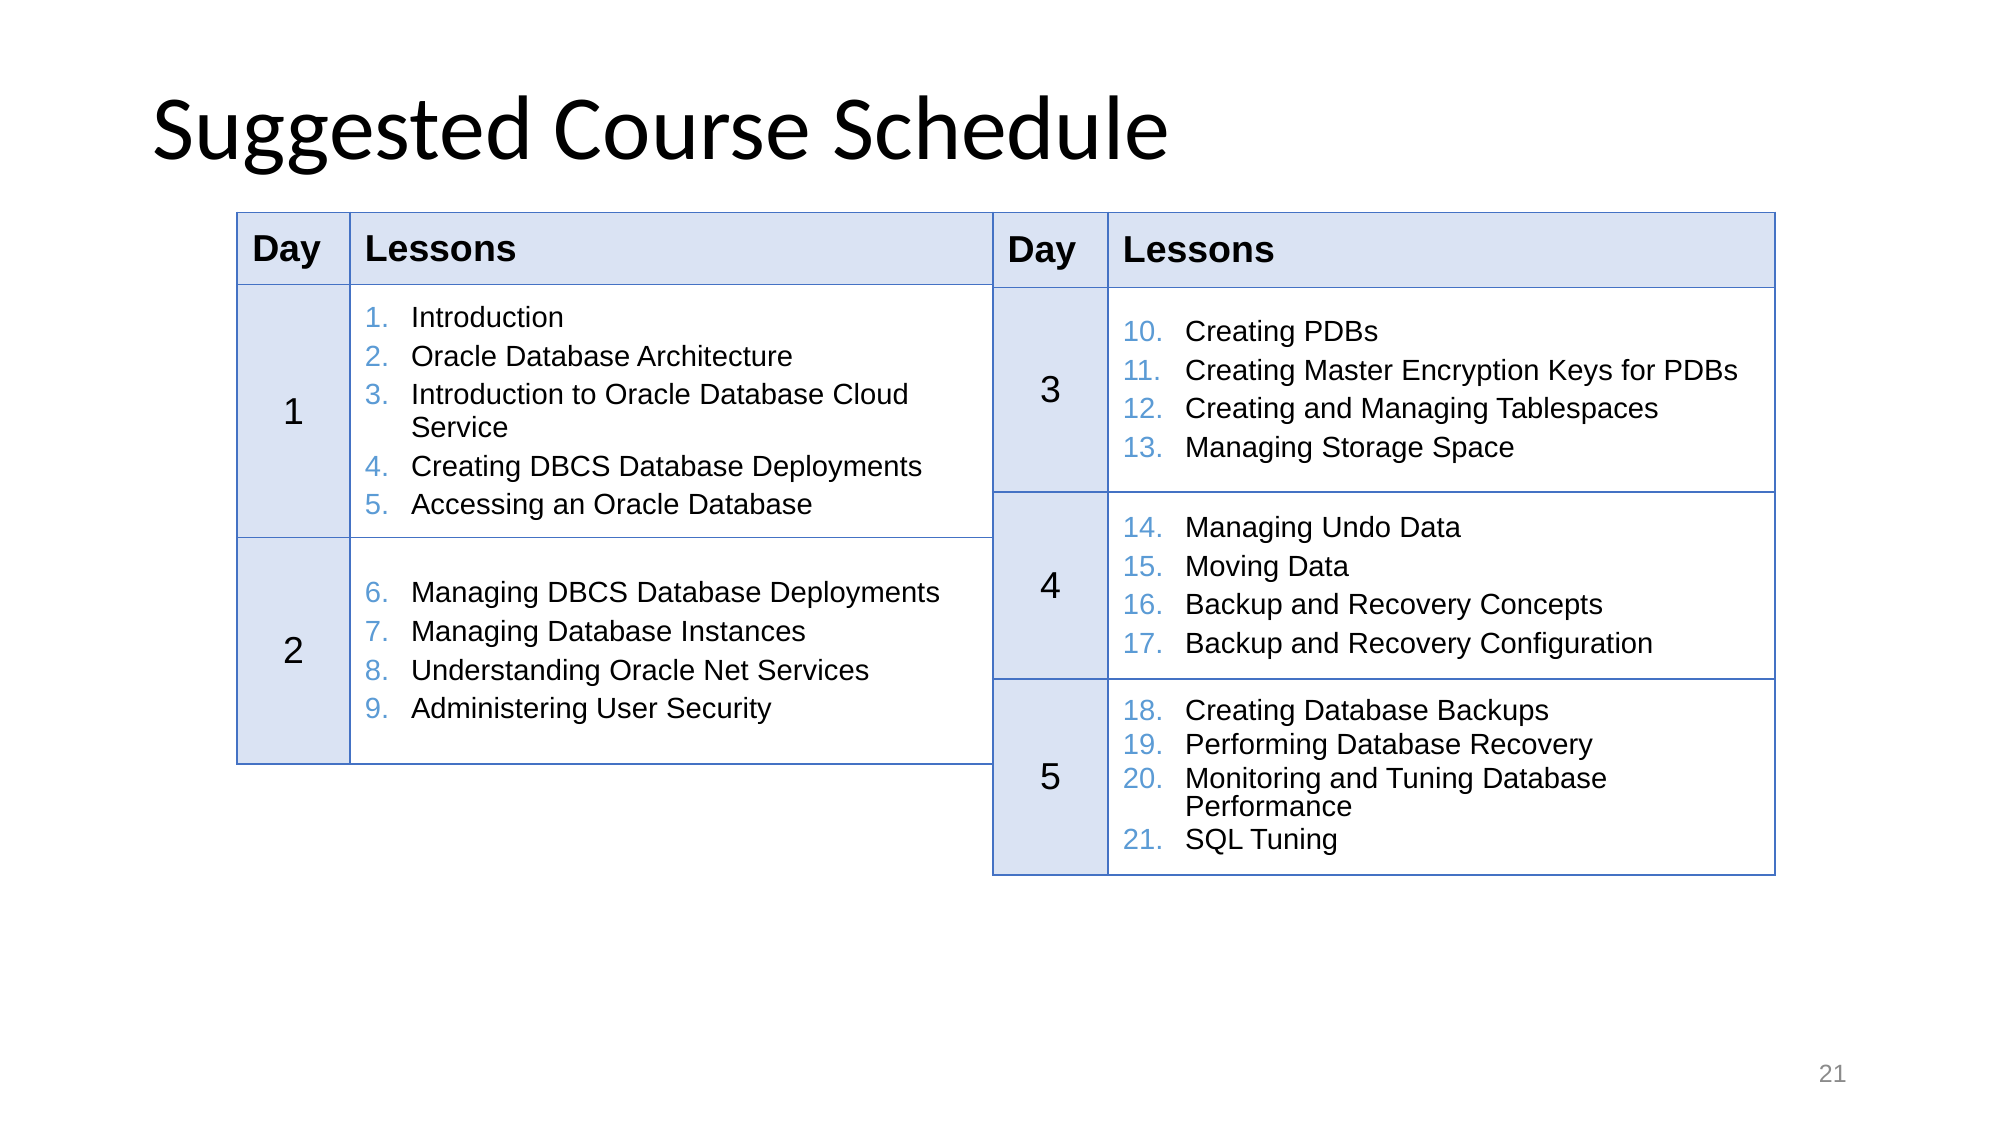

# Suggested Course Schedule
| Day | Lessons |
| --- | --- |
| 1 | Introduction Oracle Database Architecture Introduction to Oracle Database Cloud Service Creating DBCS Database Deployments Accessing an Oracle Database |
| 2 | Managing DBCS Database Deployments Managing Database Instances Understanding Oracle Net Services Administering User Security |
| Day | Lessons |
| --- | --- |
| 3 | Creating PDBs Creating Master Encryption Keys for PDBs Creating and Managing Tablespaces Managing Storage Space |
| 4 | Managing Undo Data Moving Data Backup and Recovery Concepts Backup and Recovery Configuration |
| 5 | Creating Database Backups Performing Database Recovery Monitoring and Tuning Database Performance SQL Tuning |
21